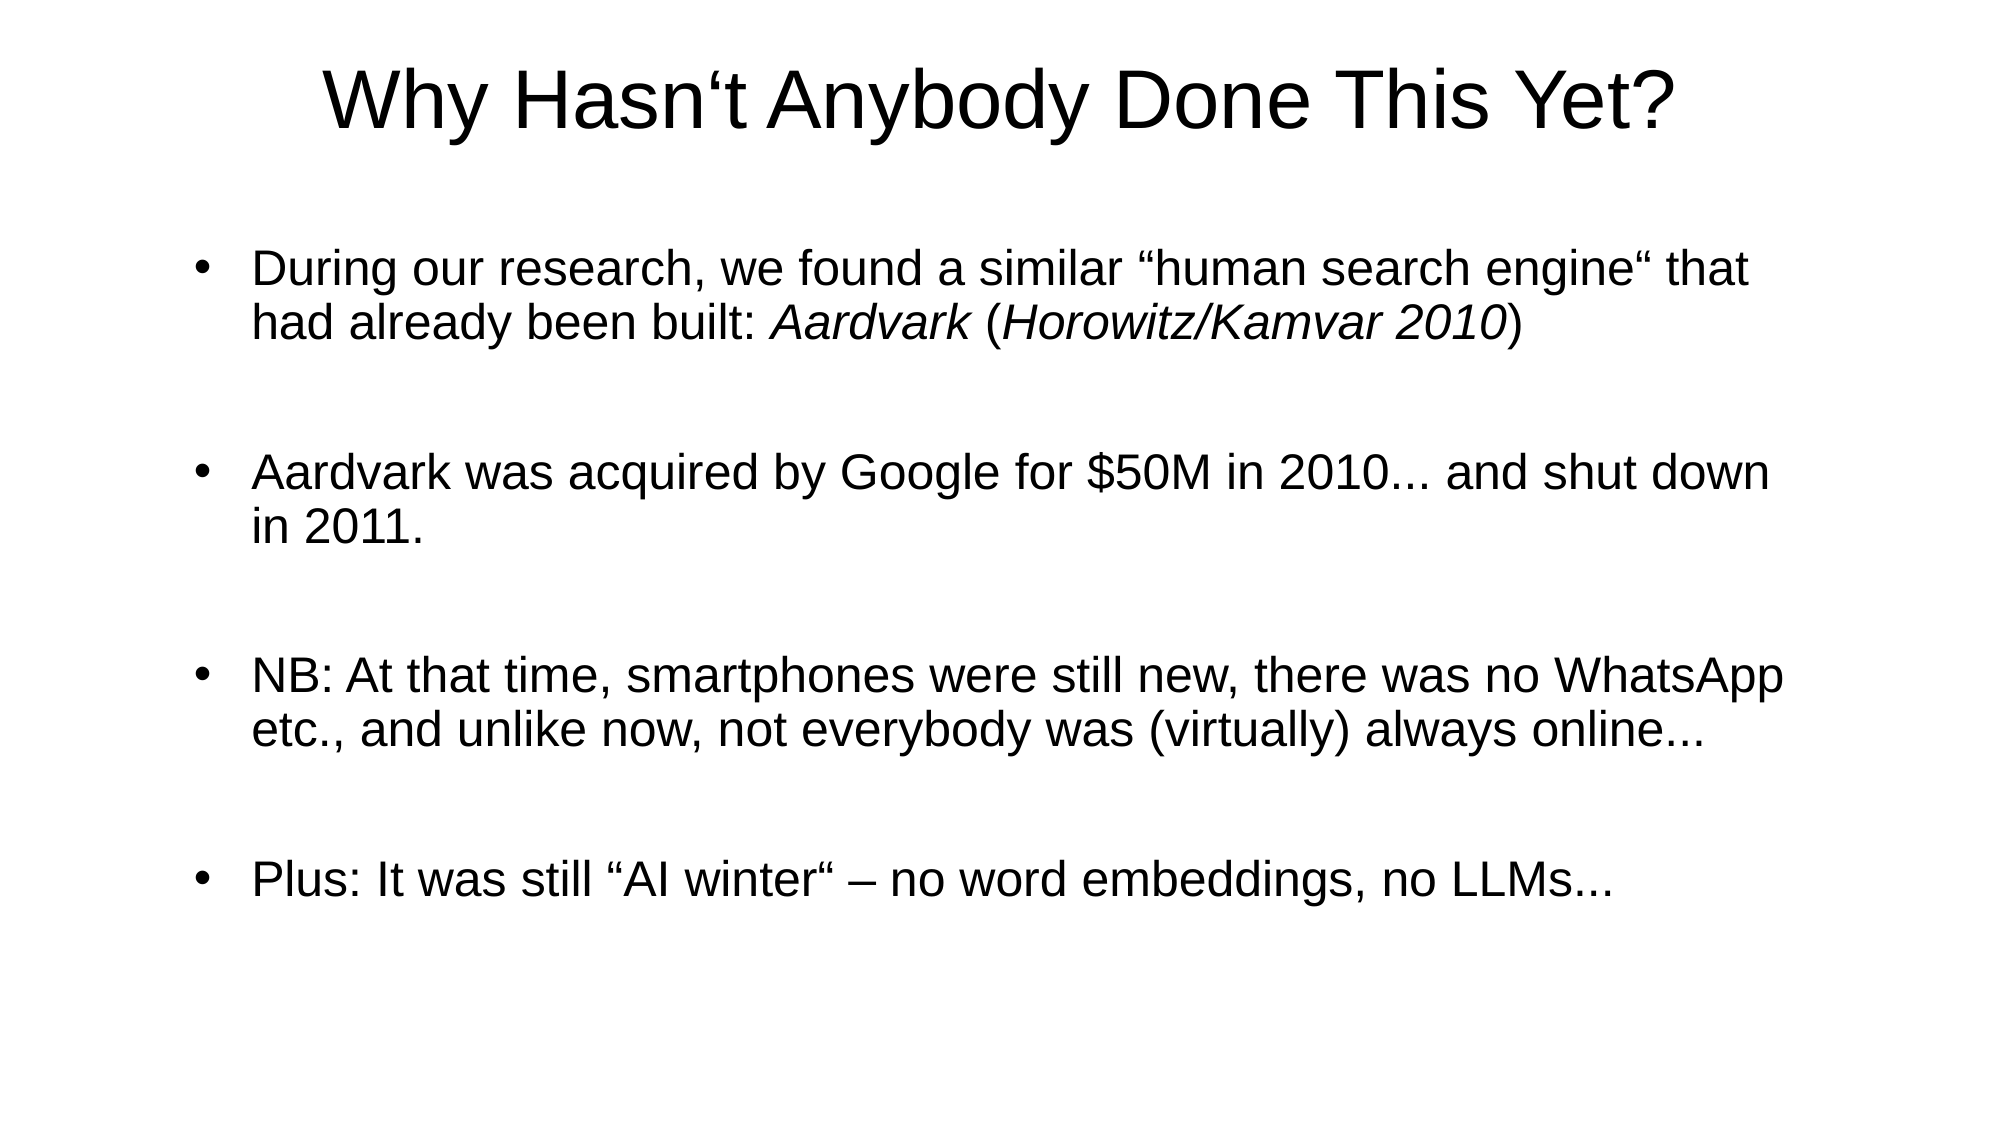

# Why Hasn‘t Anybody Done This Yet?
During our research, we found a similar “human search engine“ that had already been built: Aardvark (Horowitz/Kamvar 2010)

Aardvark was acquired by Google for $50M in 2010... and shut down in 2011.

NB: At that time, smartphones were still new, there was no WhatsApp etc., and unlike now, not everybody was (virtually) always online...

Plus: It was still “AI winter“ – no word embeddings, no LLMs...